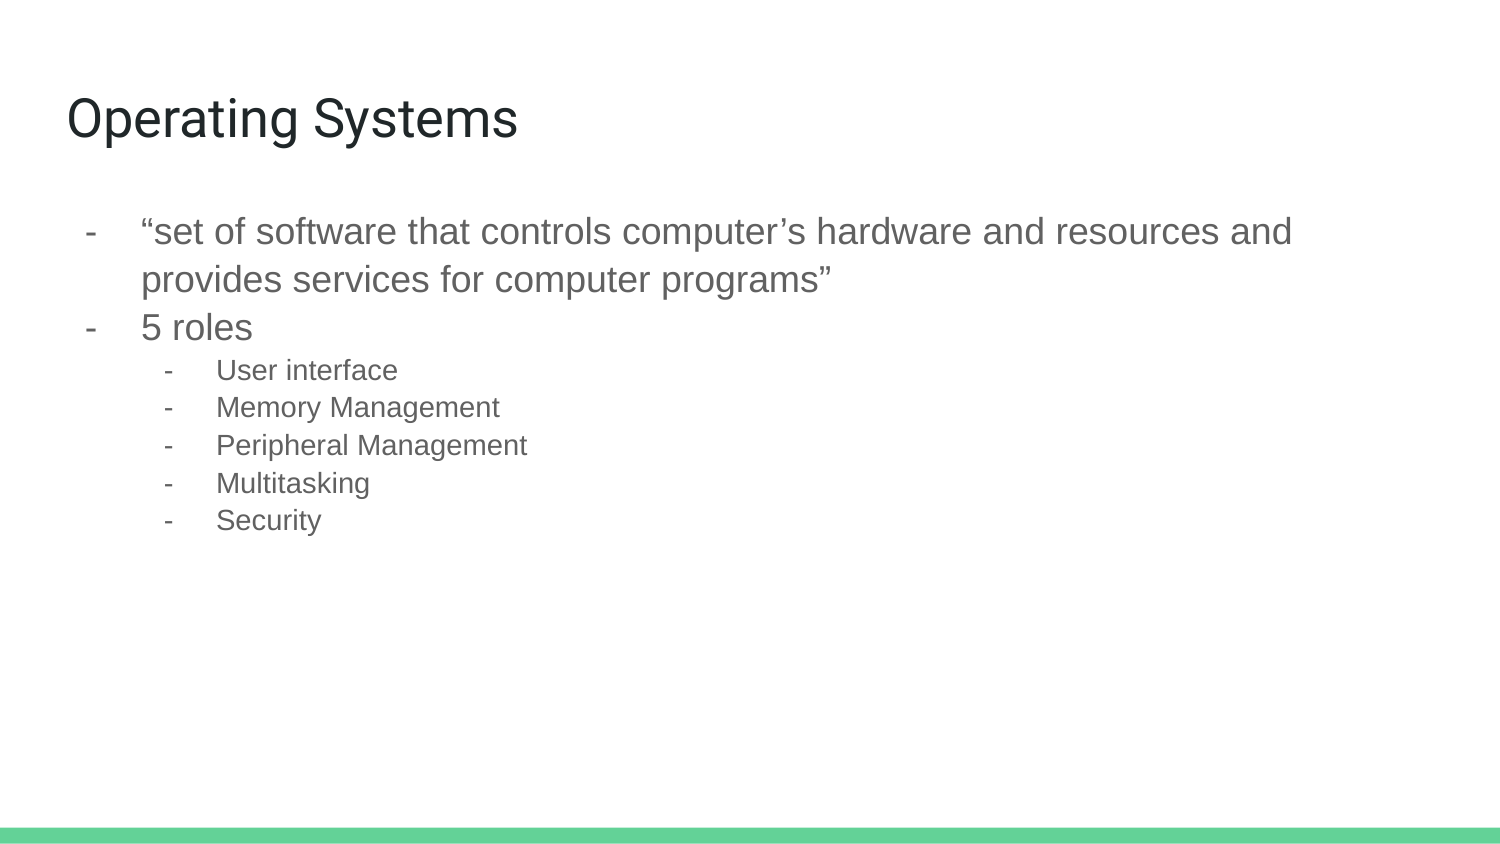

# Operating Systems
“set of software that controls computer’s hardware and resources and provides services for computer programs”
5 roles
User interface
Memory Management
Peripheral Management
Multitasking
Security